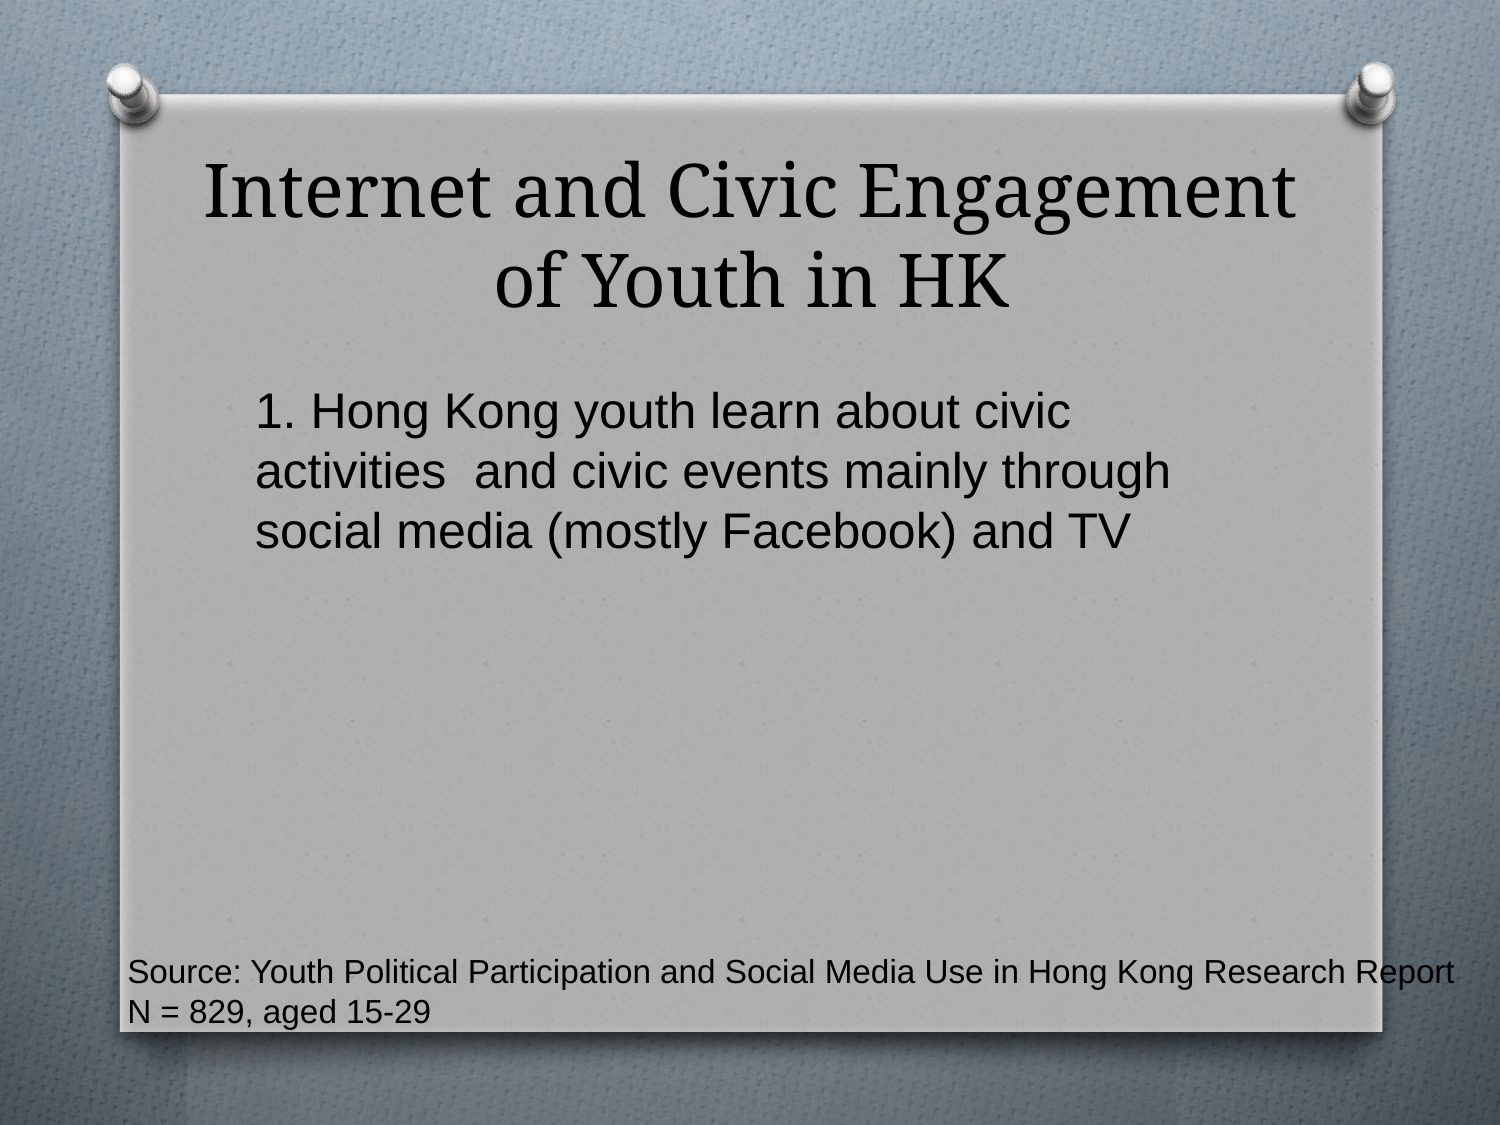

# Internet and Civic Engagement of Youth in HK
1. Hong Kong youth learn about civic activities  and civic events mainly through social media (mostly Facebook) and TV

Source: Youth Political Participation and Social Media Use in Hong Kong Research Report
N = 829, aged 15-29